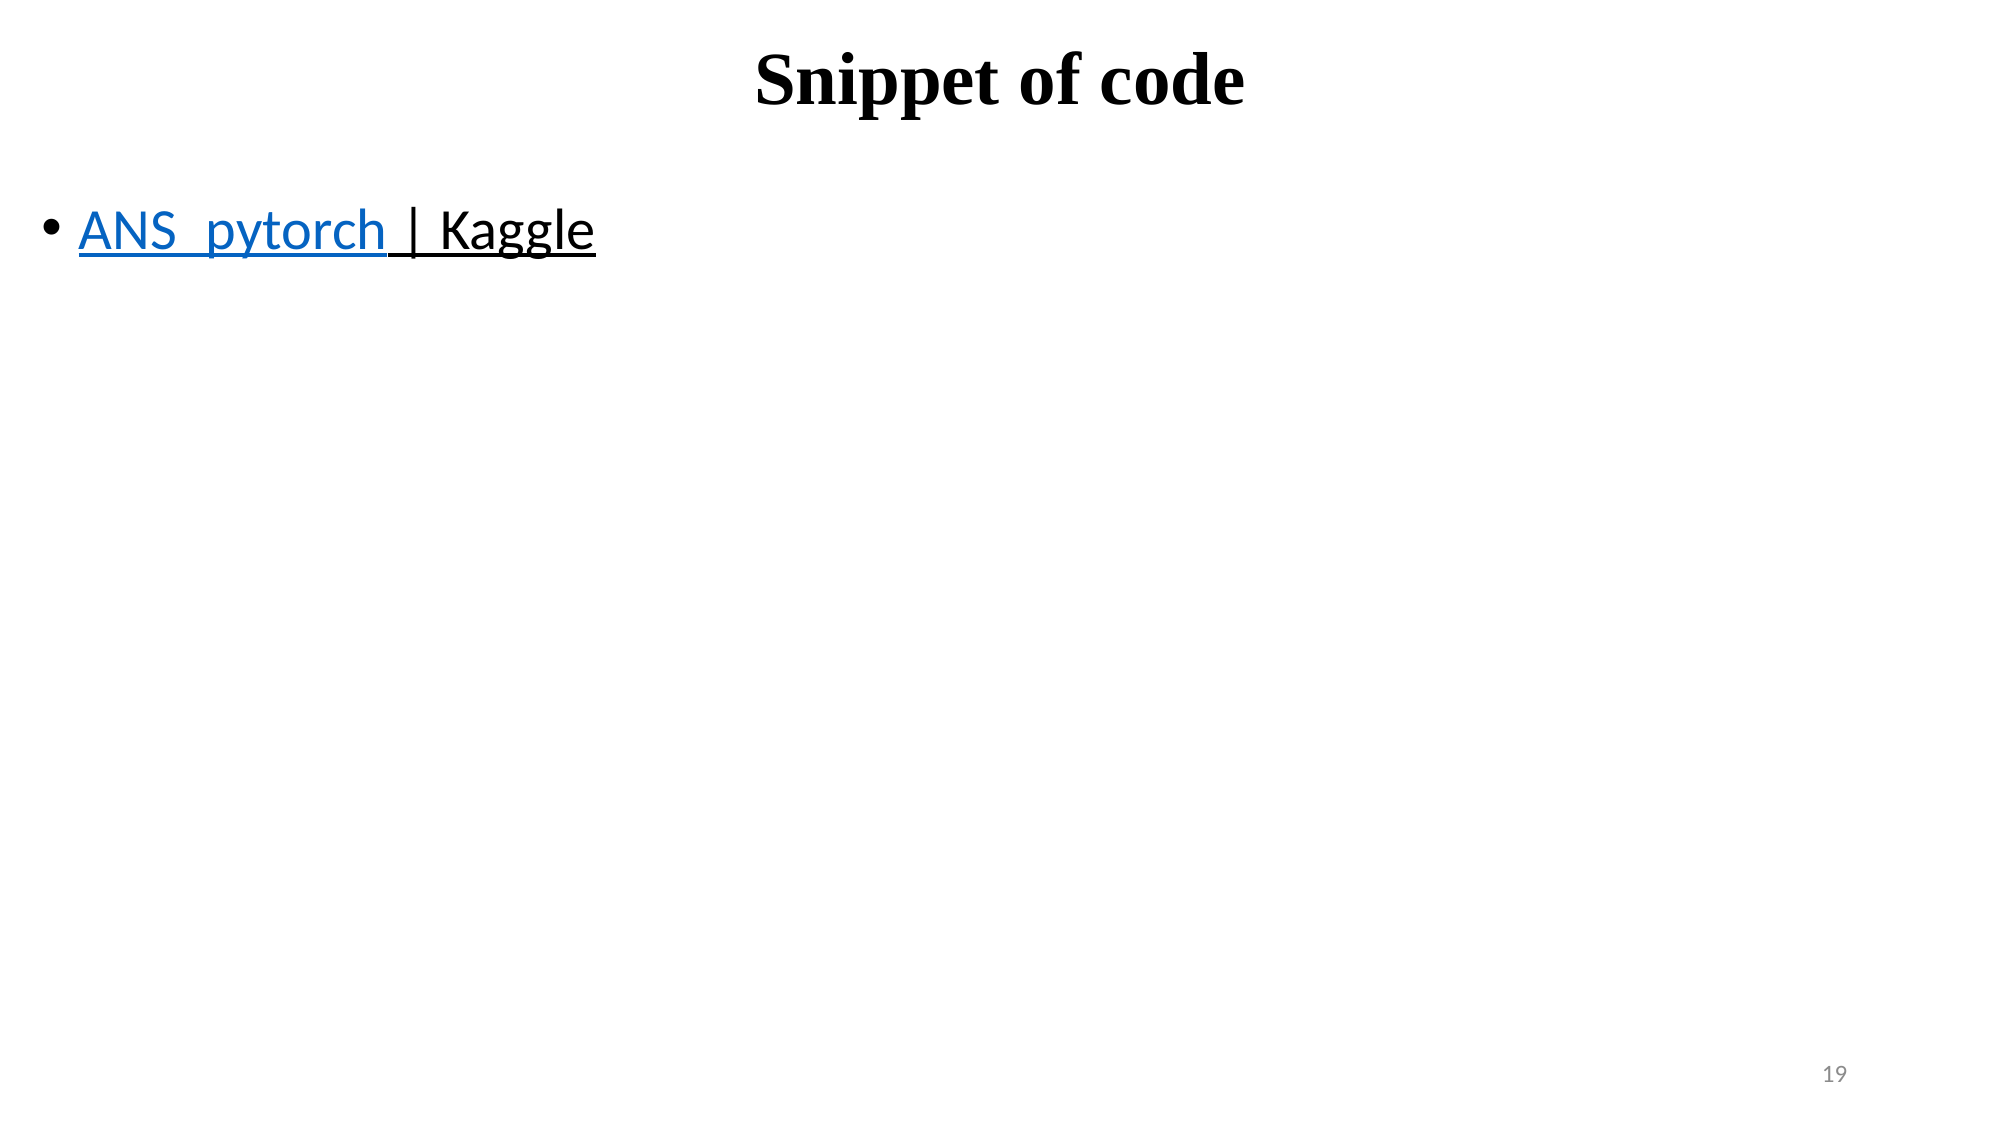

# Snippet of code
ANS_pytorch | Kaggle

19